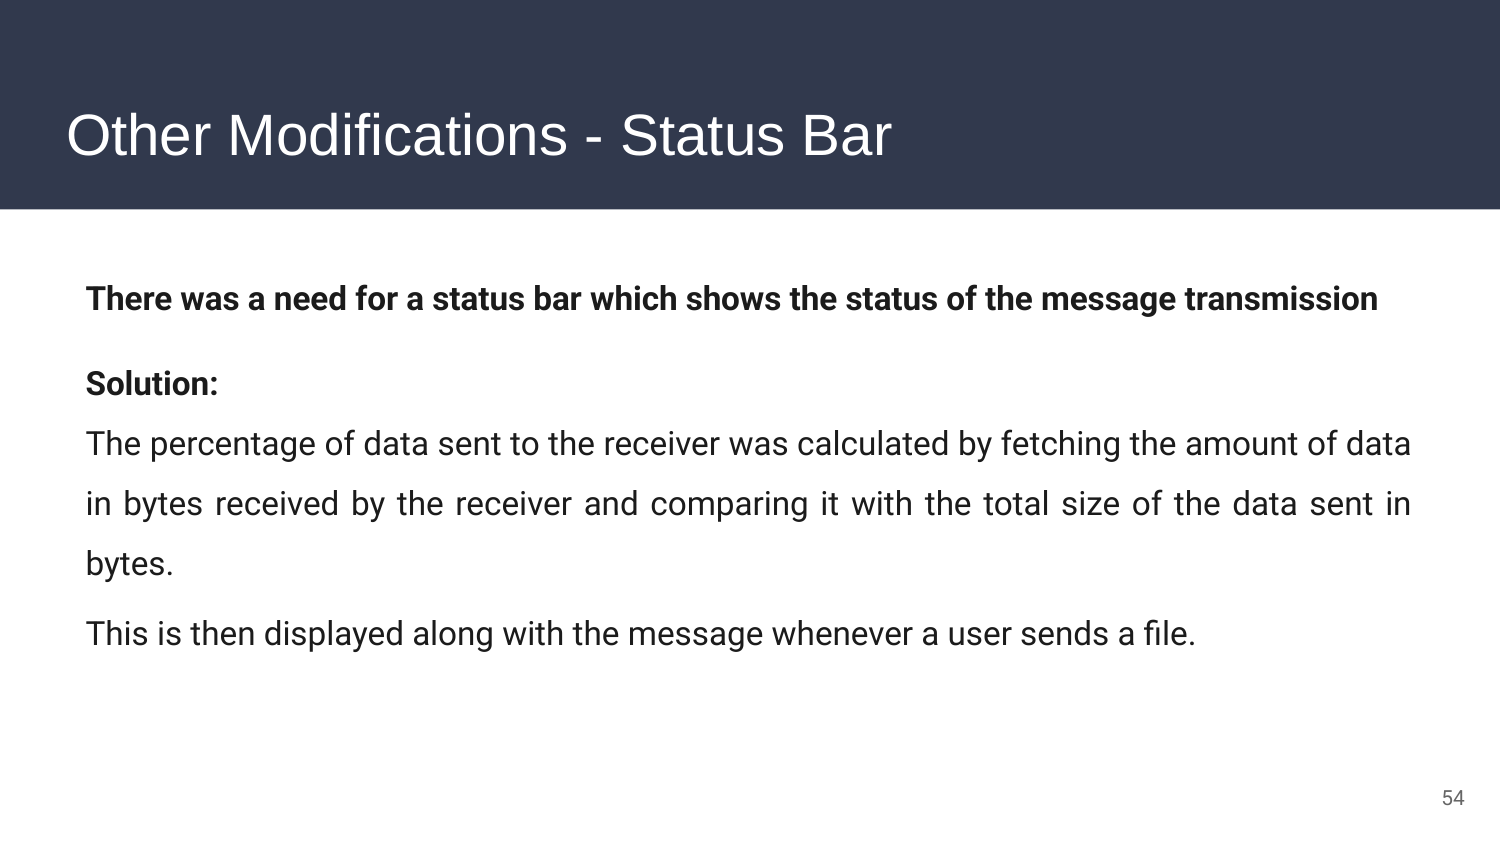

# Other Modifications - Status Bar
There was a need for a status bar which shows the status of the message transmission
Solution:
The percentage of data sent to the receiver was calculated by fetching the amount of data in bytes received by the receiver and comparing it with the total size of the data sent in bytes.
This is then displayed along with the message whenever a user sends a file.
54